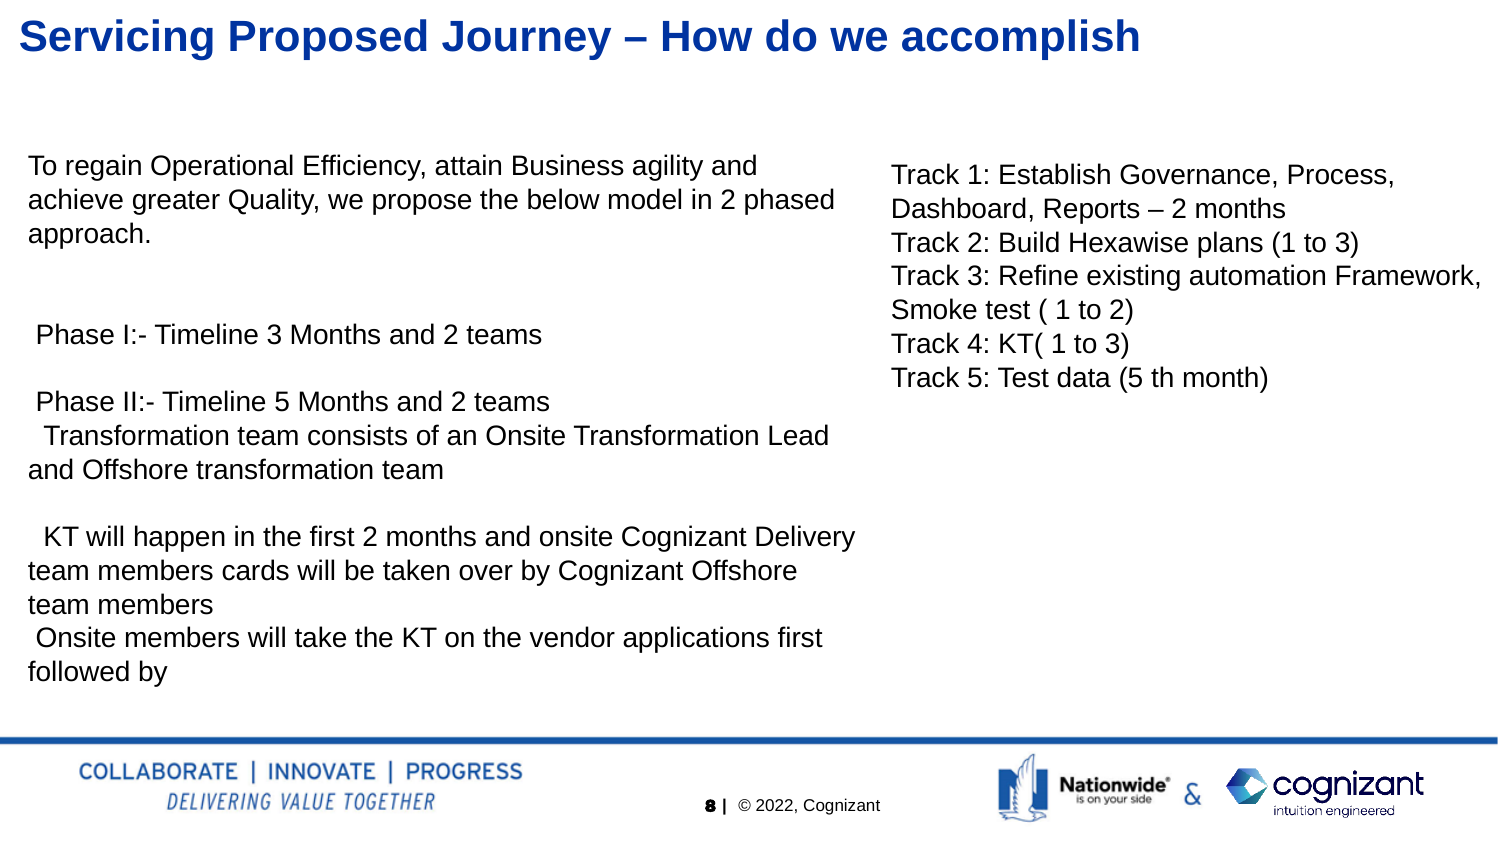

# Servicing Proposed Journey – How do we accomplish
To regain Operational Efficiency, attain Business agility and achieve greater Quality, we propose the below model in 2 phased approach.

 Phase I:- Timeline 3 Months and 2 teams

 Phase II:- Timeline 5 Months and 2 teams
  Transformation team consists of an Onsite Transformation Lead and Offshore transformation team

  KT will happen in the first 2 months and onsite Cognizant Delivery team members cards will be taken over by Cognizant Offshore team members
 Onsite members will take the KT on the vendor applications first followed by

Track 1: Establish Governance, Process, Dashboard, Reports – 2 months
Track 2: Build Hexawise plans (1 to 3)
Track 3: Refine existing automation Framework, Smoke test ( 1 to 2)
Track 4: KT( 1 to 3)
Track 5: Test data (5 th month)